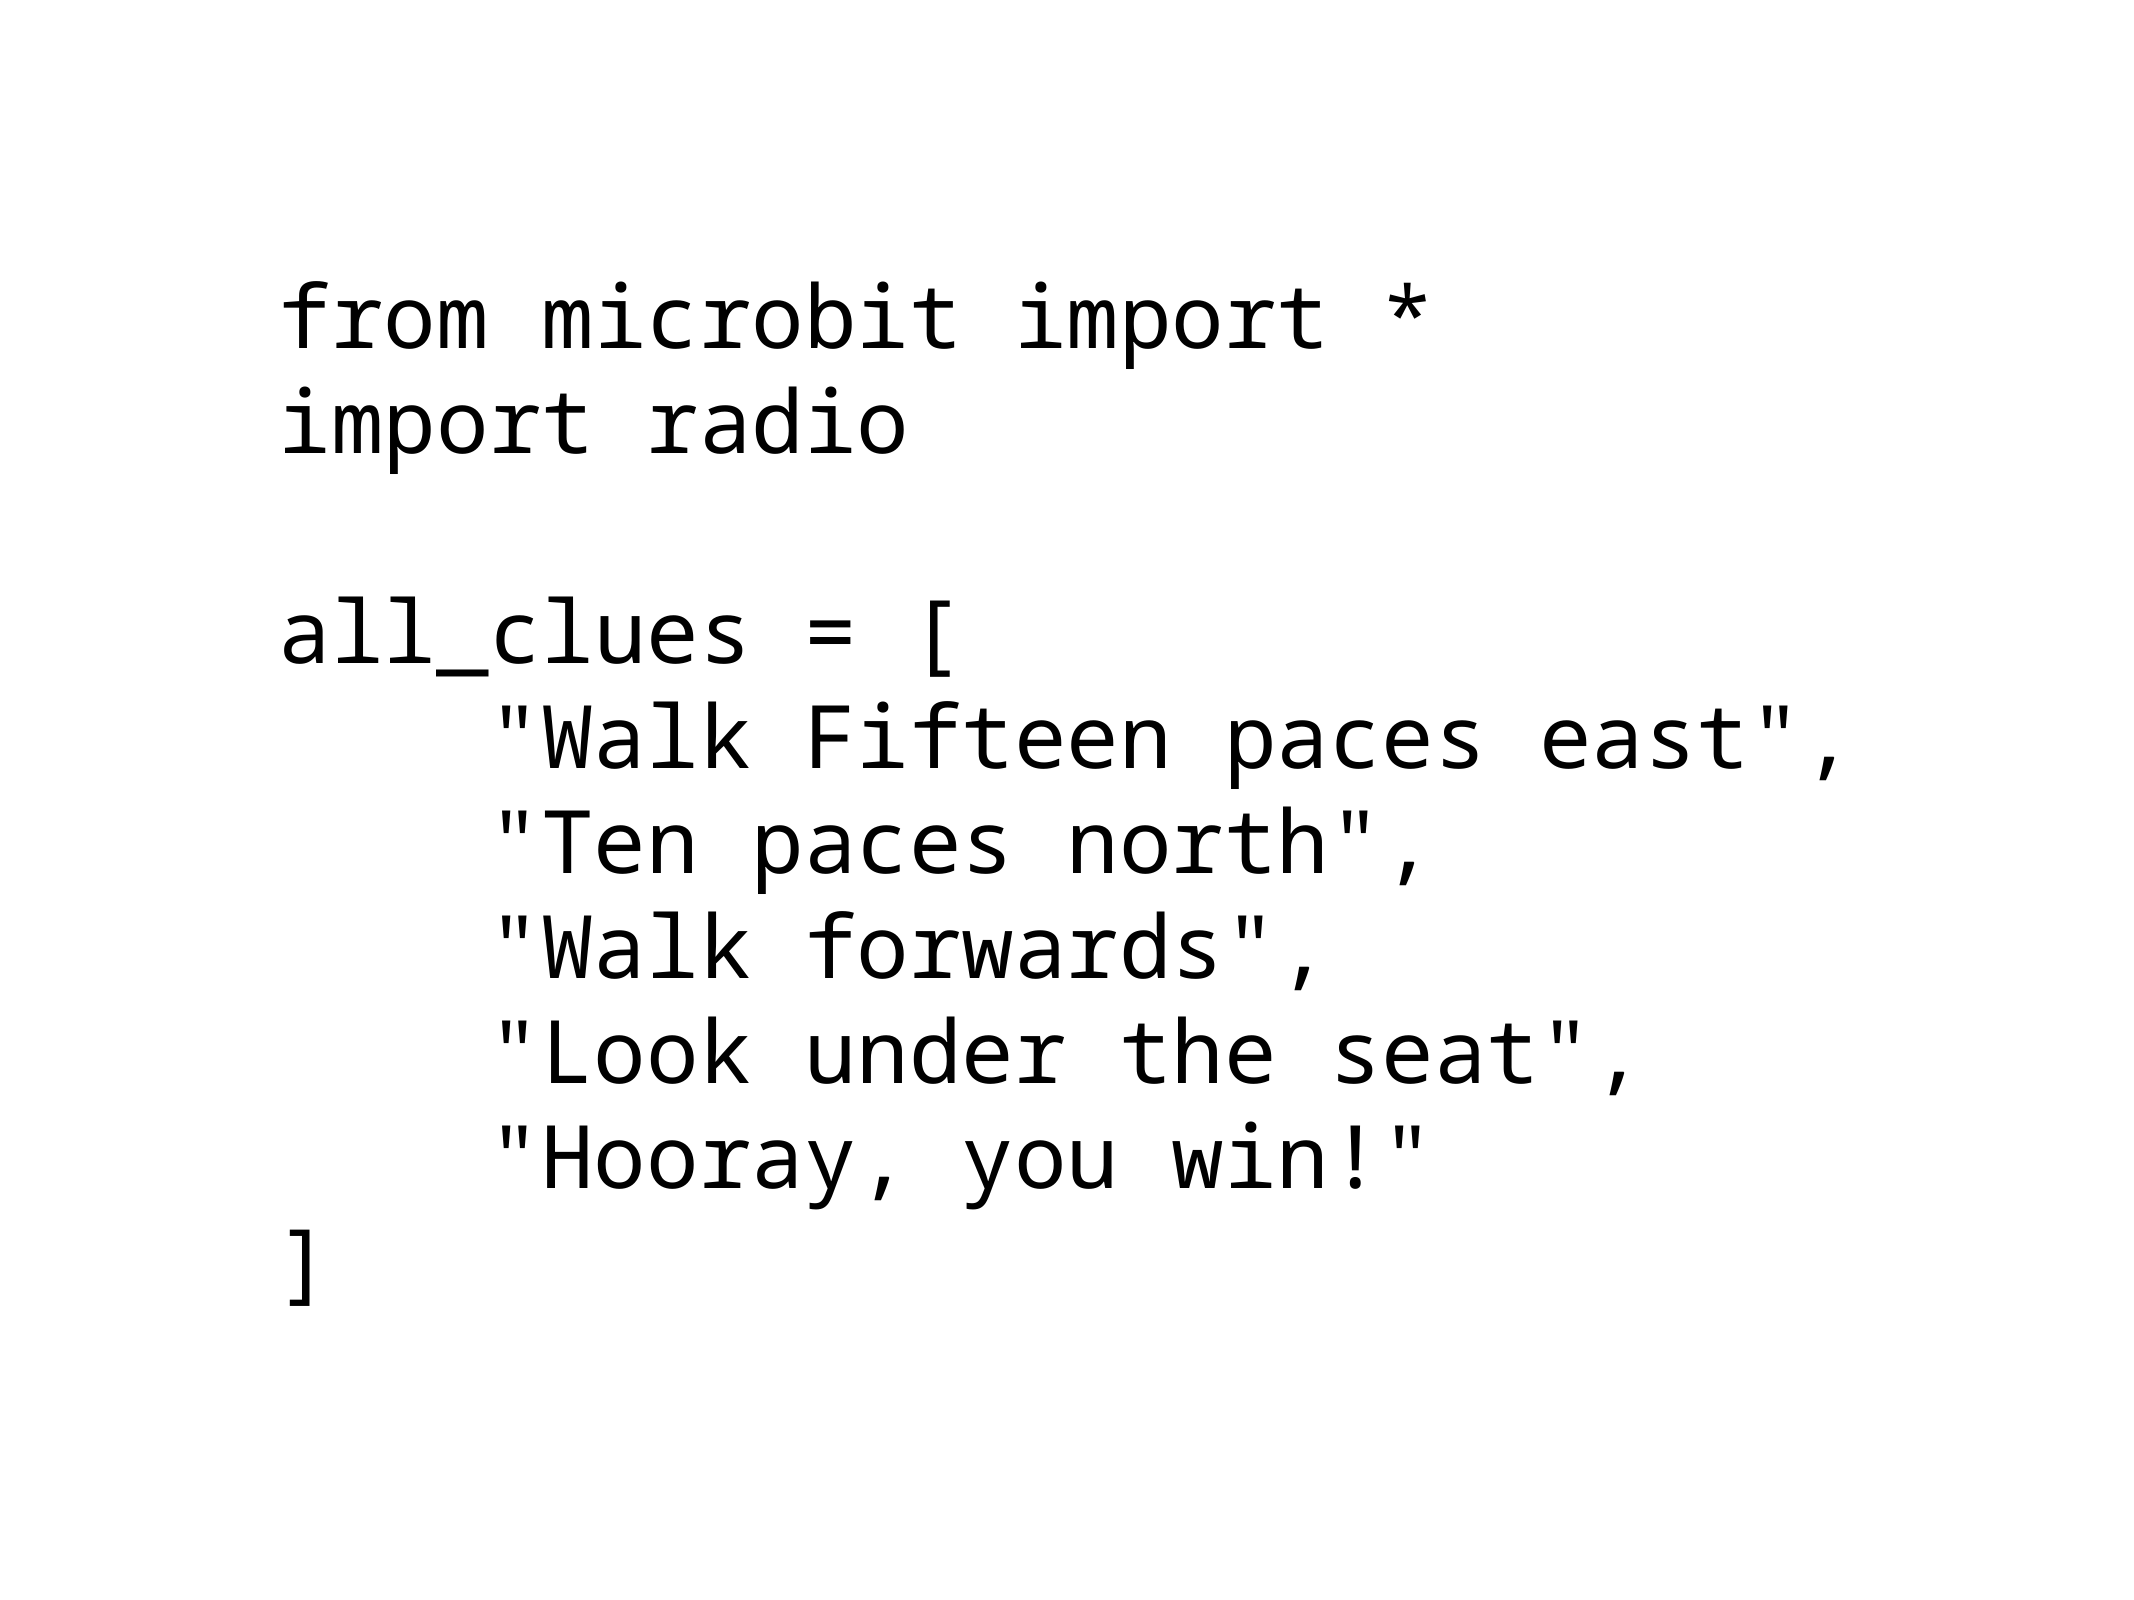

from microbit import *
import radio

all_clues = [
    "Walk Fifteen paces east",
    "Ten paces north",
    "Walk forwards",
    "Look under the seat",
    "Hooray, you win!"
]